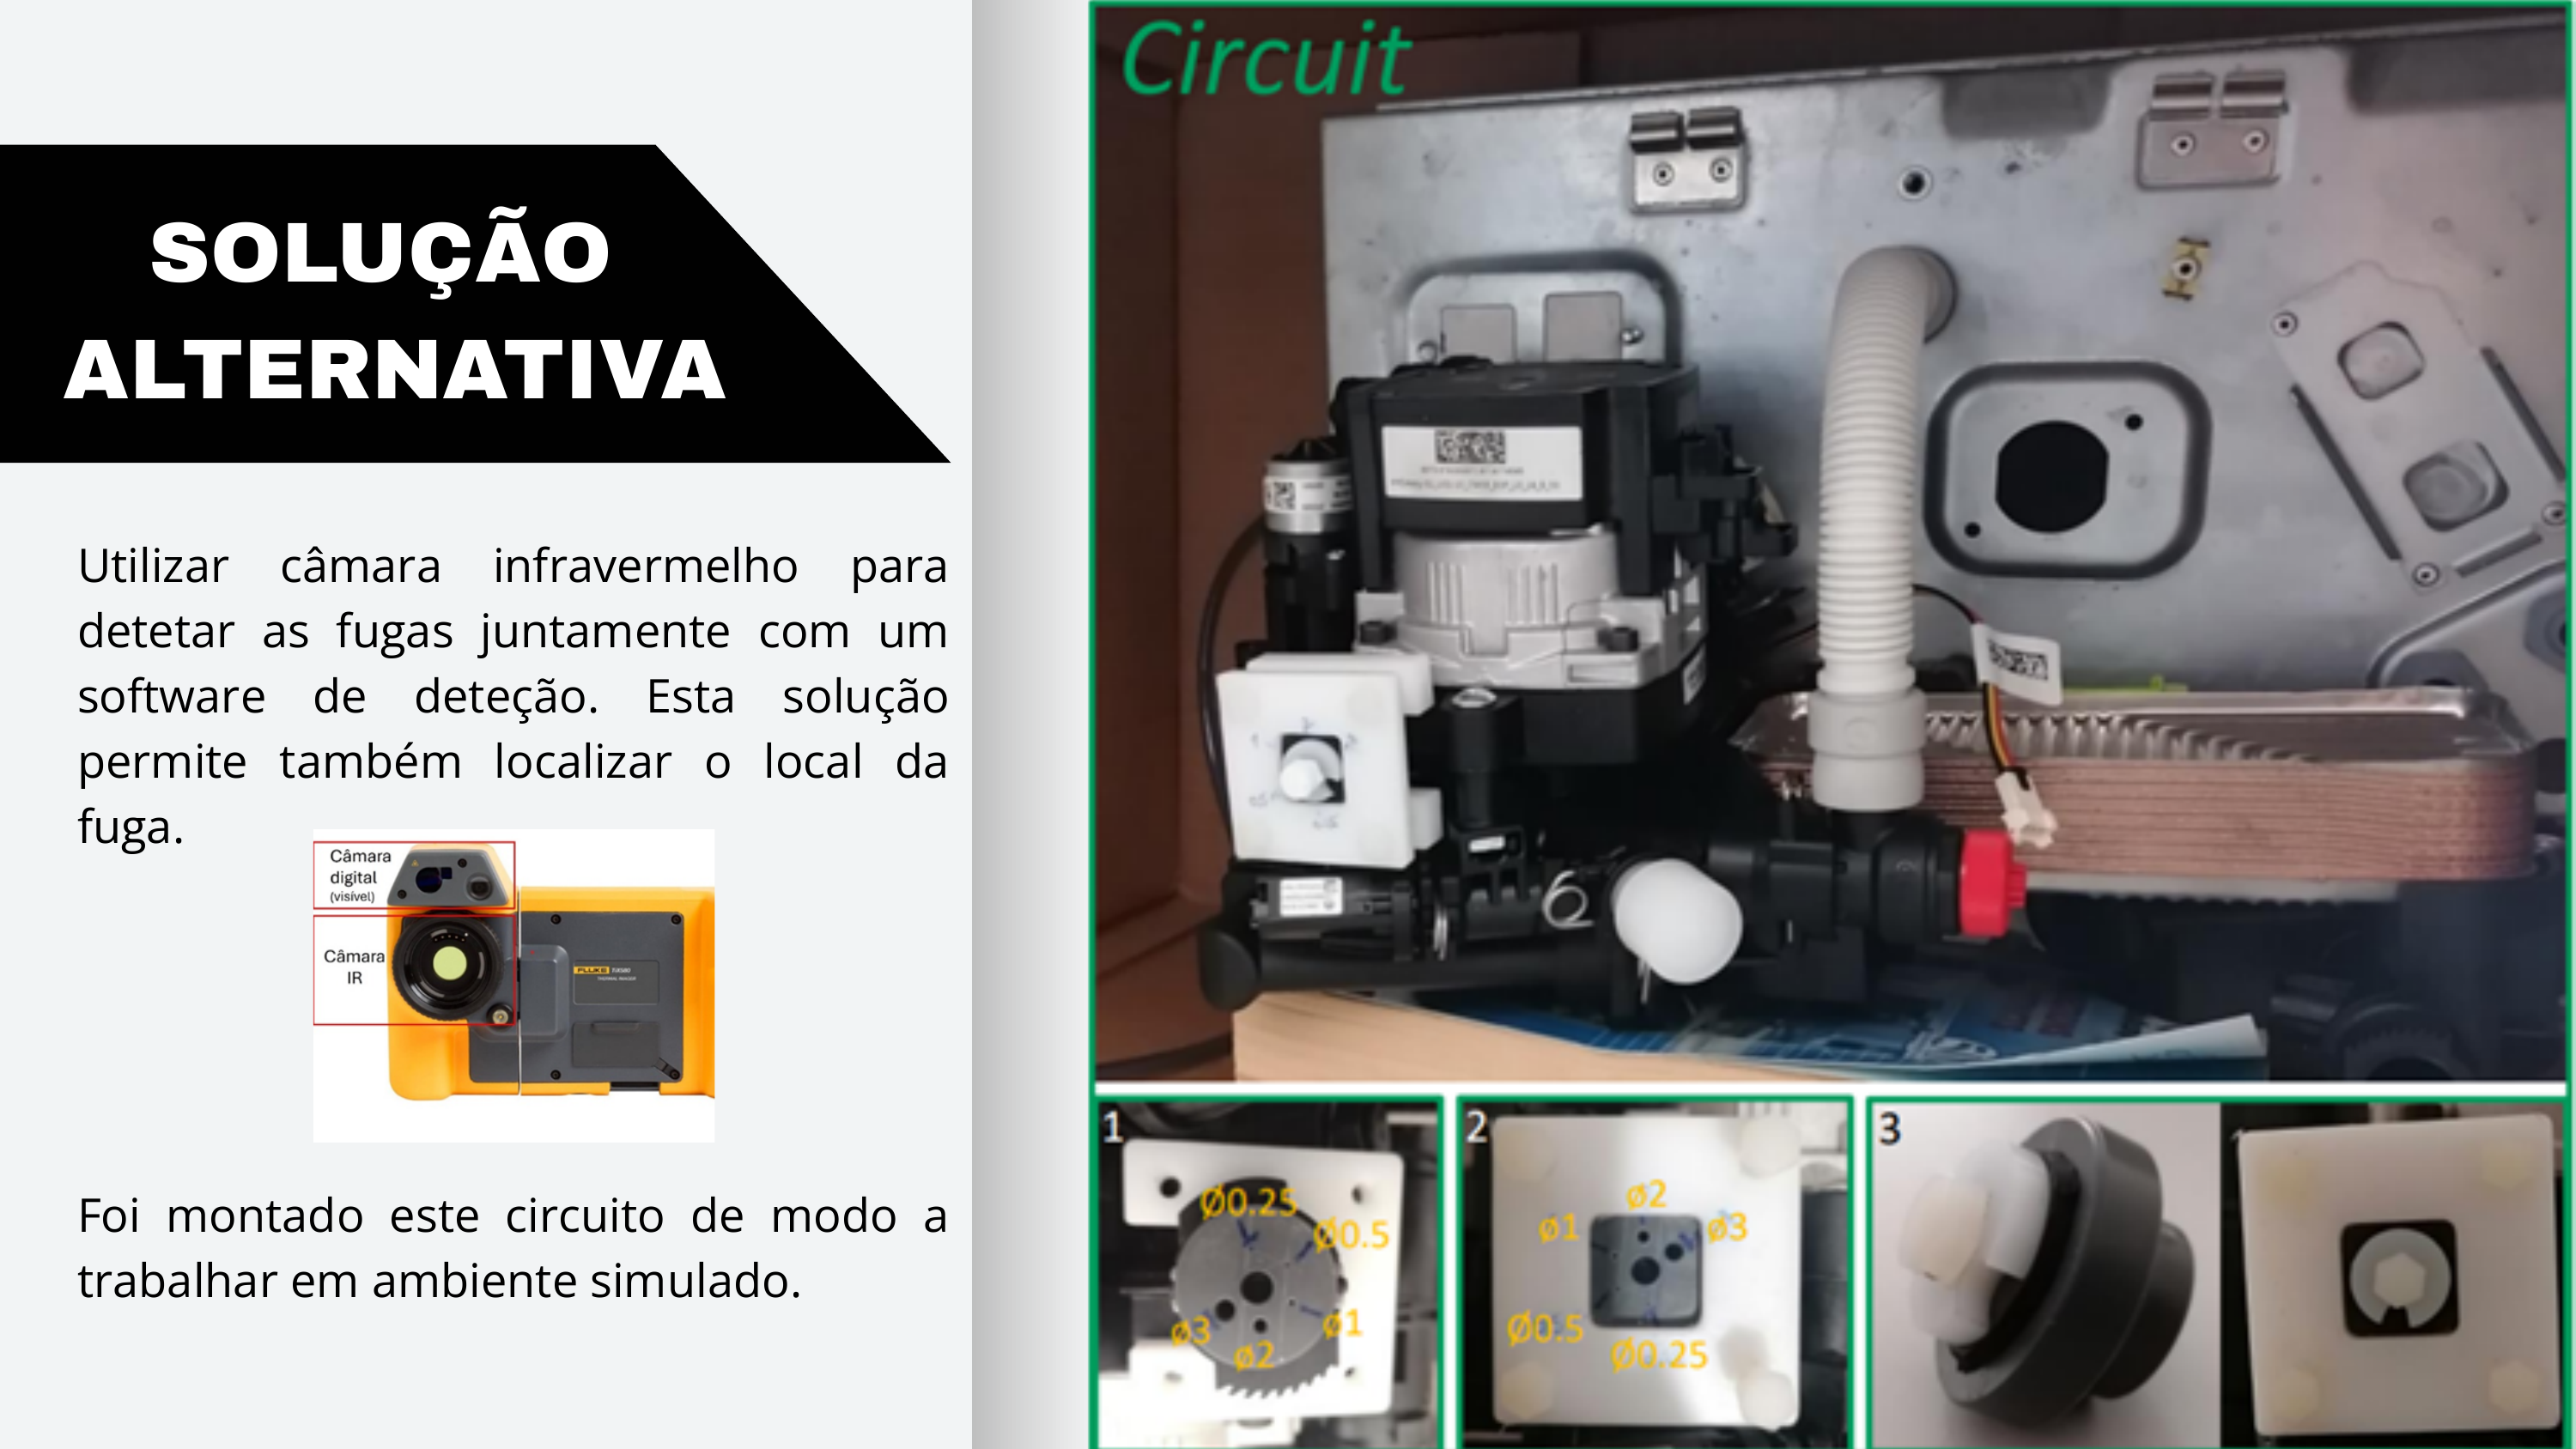

SOLUÇÃO
ALTERNATIVA
Utilizar câmara infravermelho para detetar as fugas juntamente com um software de deteção. Esta solução permite também localizar o local da fuga.

Foi montado este circuito de modo a trabalhar em ambiente simulado.